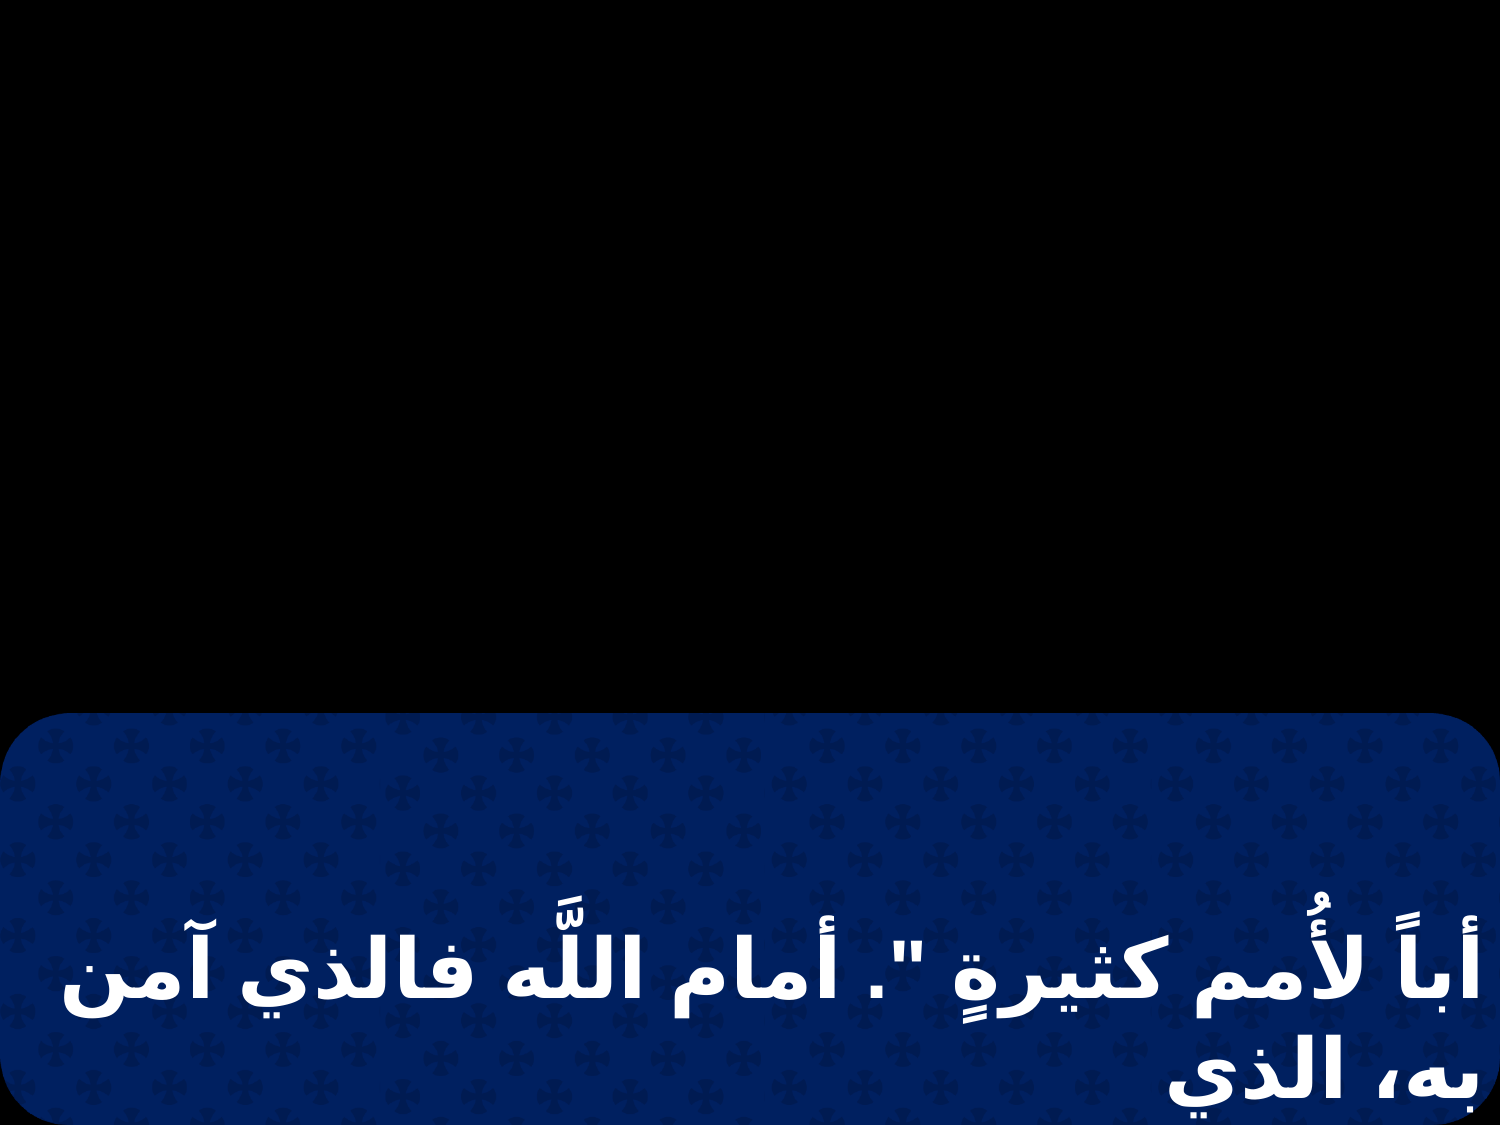

أباً لأُمم كثيرةٍ ". أمام اللَّه فالذي آمن به، الذي